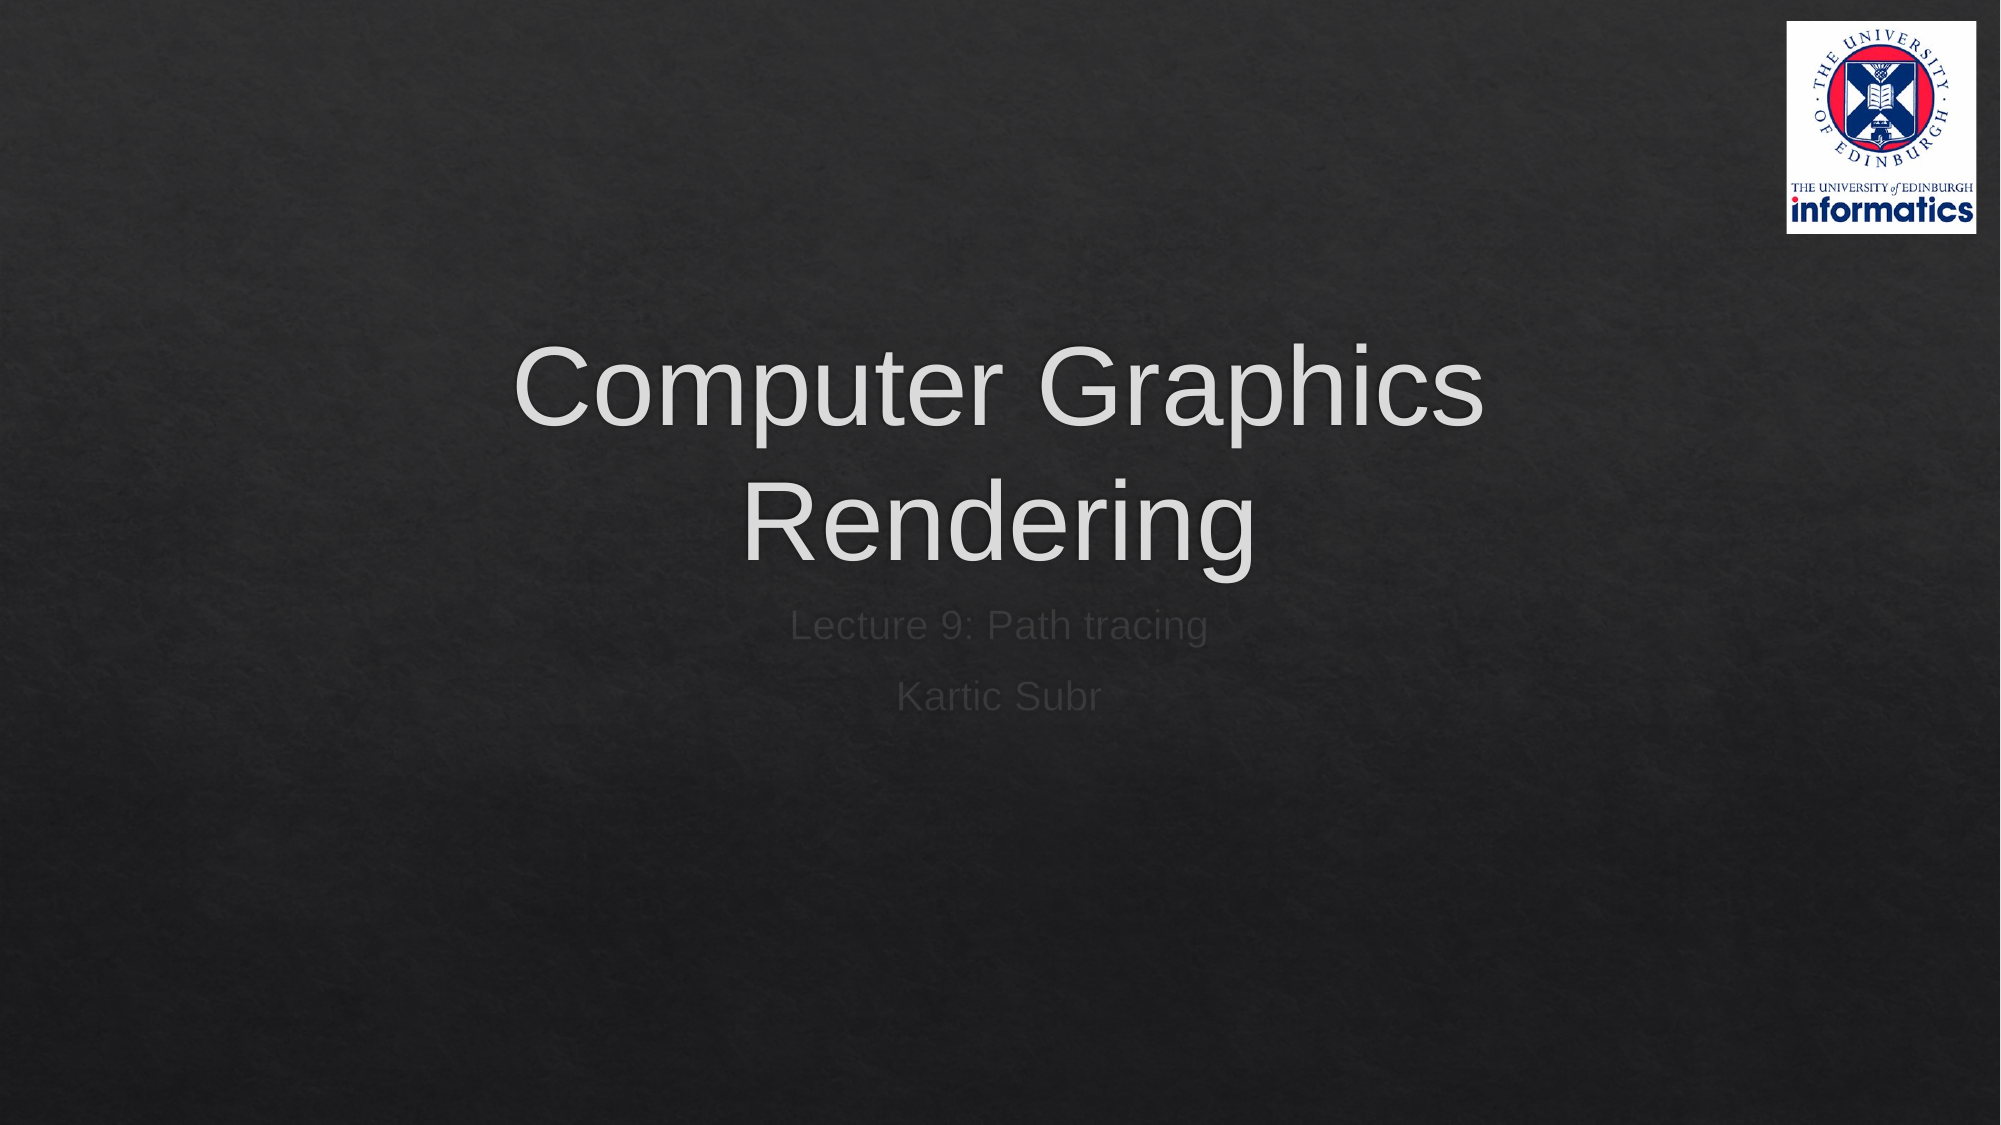

# Computer Graphics Rendering
Lecture 9: Path tracing
Kartic Subr